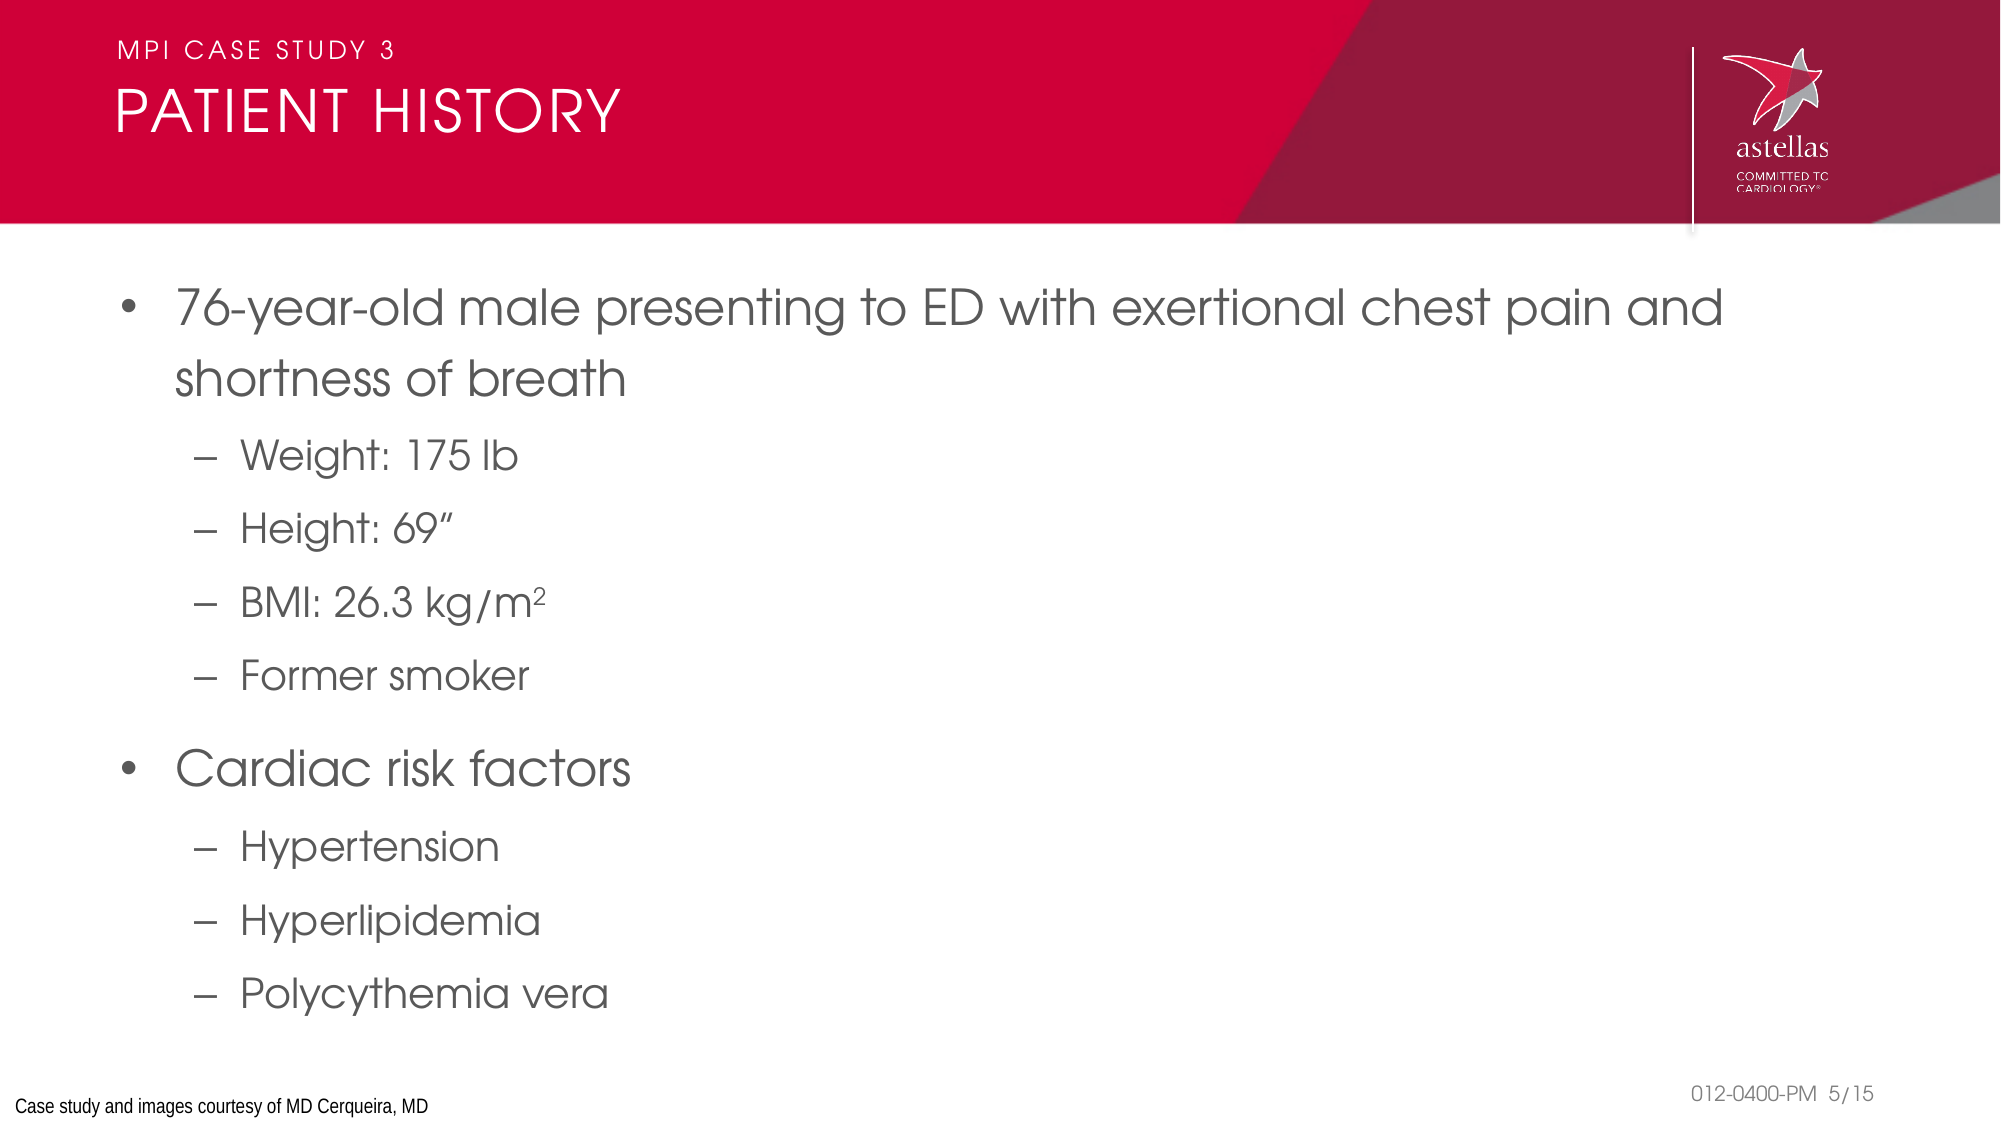

MPI case study 3
# Patient history
76-year-old male presenting to ED with exertional chest pain and shortness of breath
Weight: 175 lb
Height: 69″
BMI: 26.3 kg/m2
Former smoker
Cardiac risk factors
Hypertension
Hyperlipidemia
Polycythemia vera
Case study and images courtesy of MD Cerqueira, MD